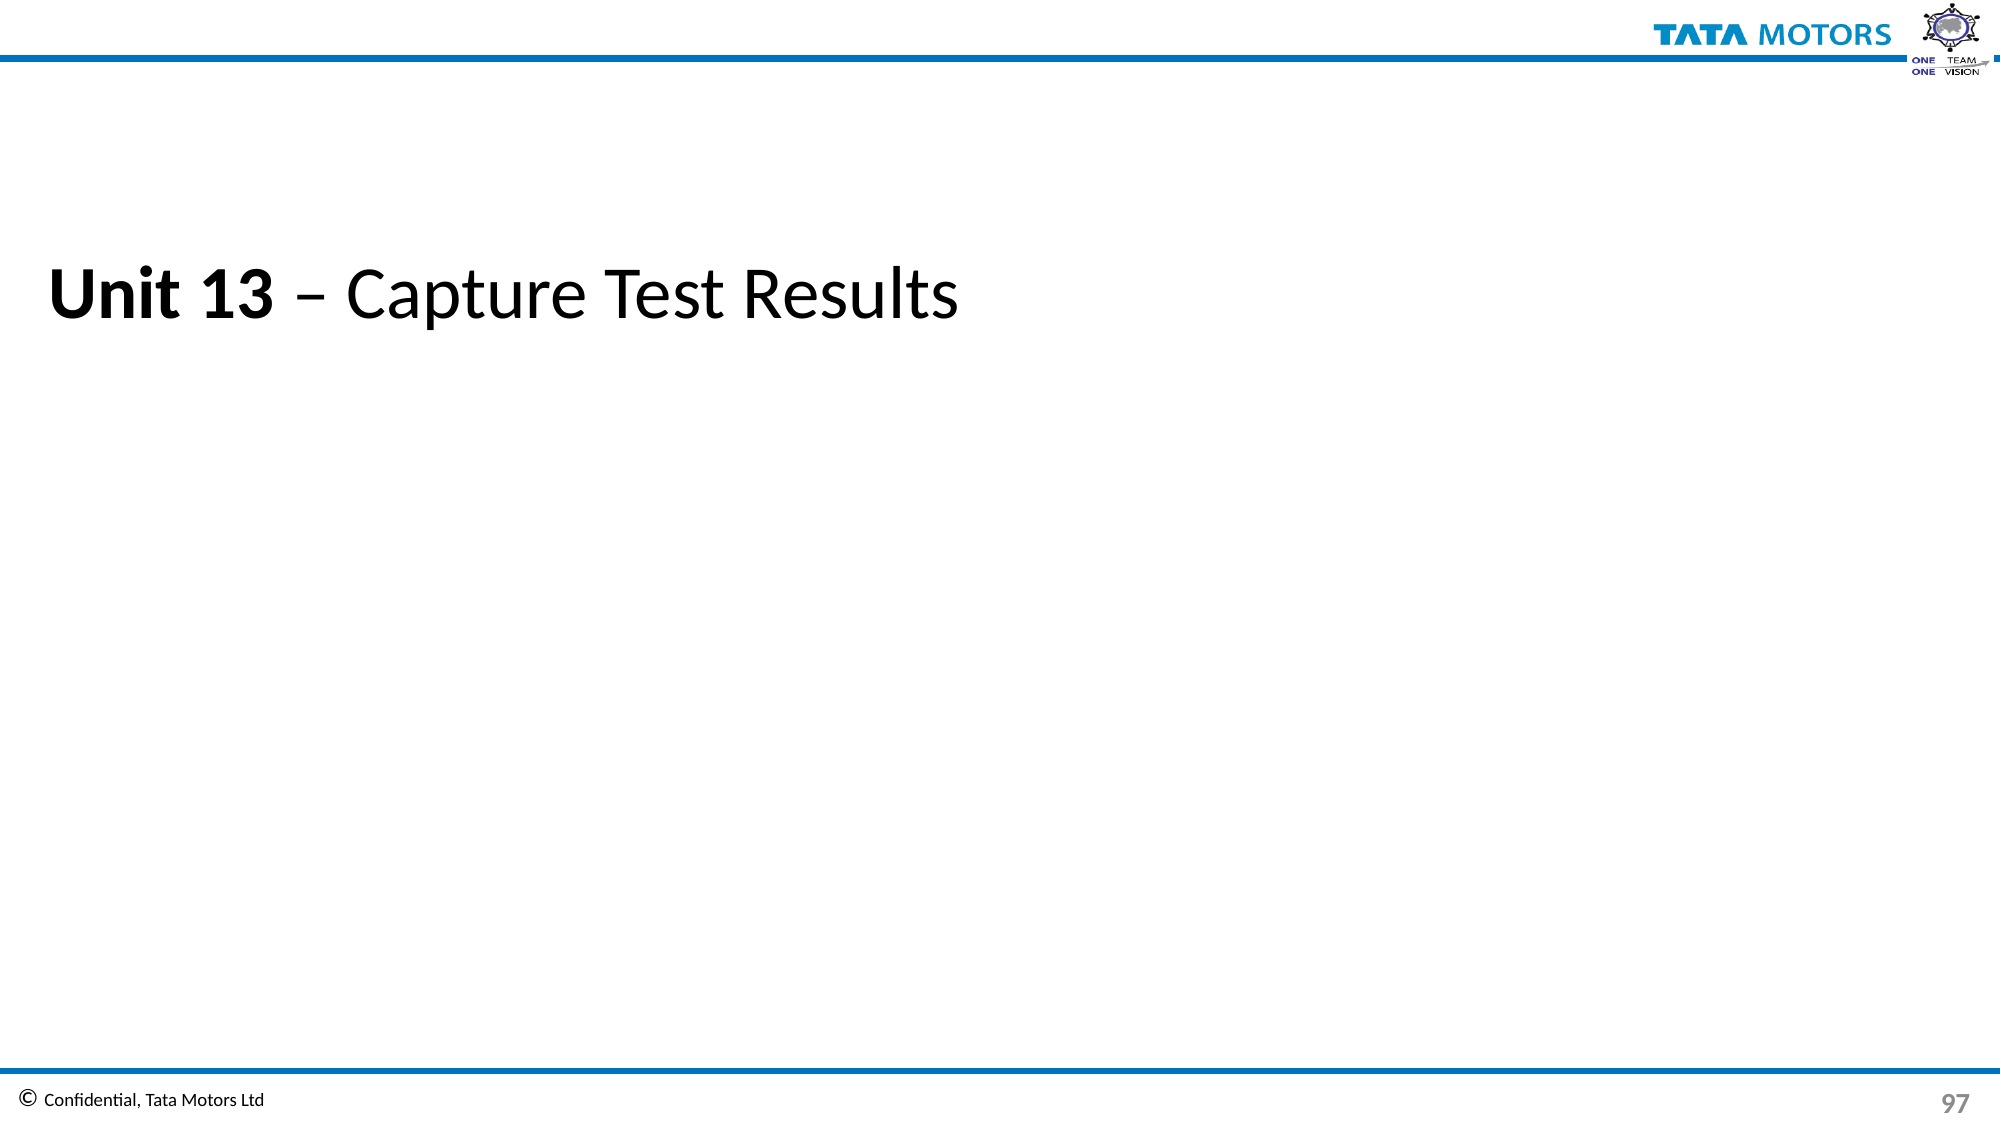

Unit 13 – Capture Test Results
97